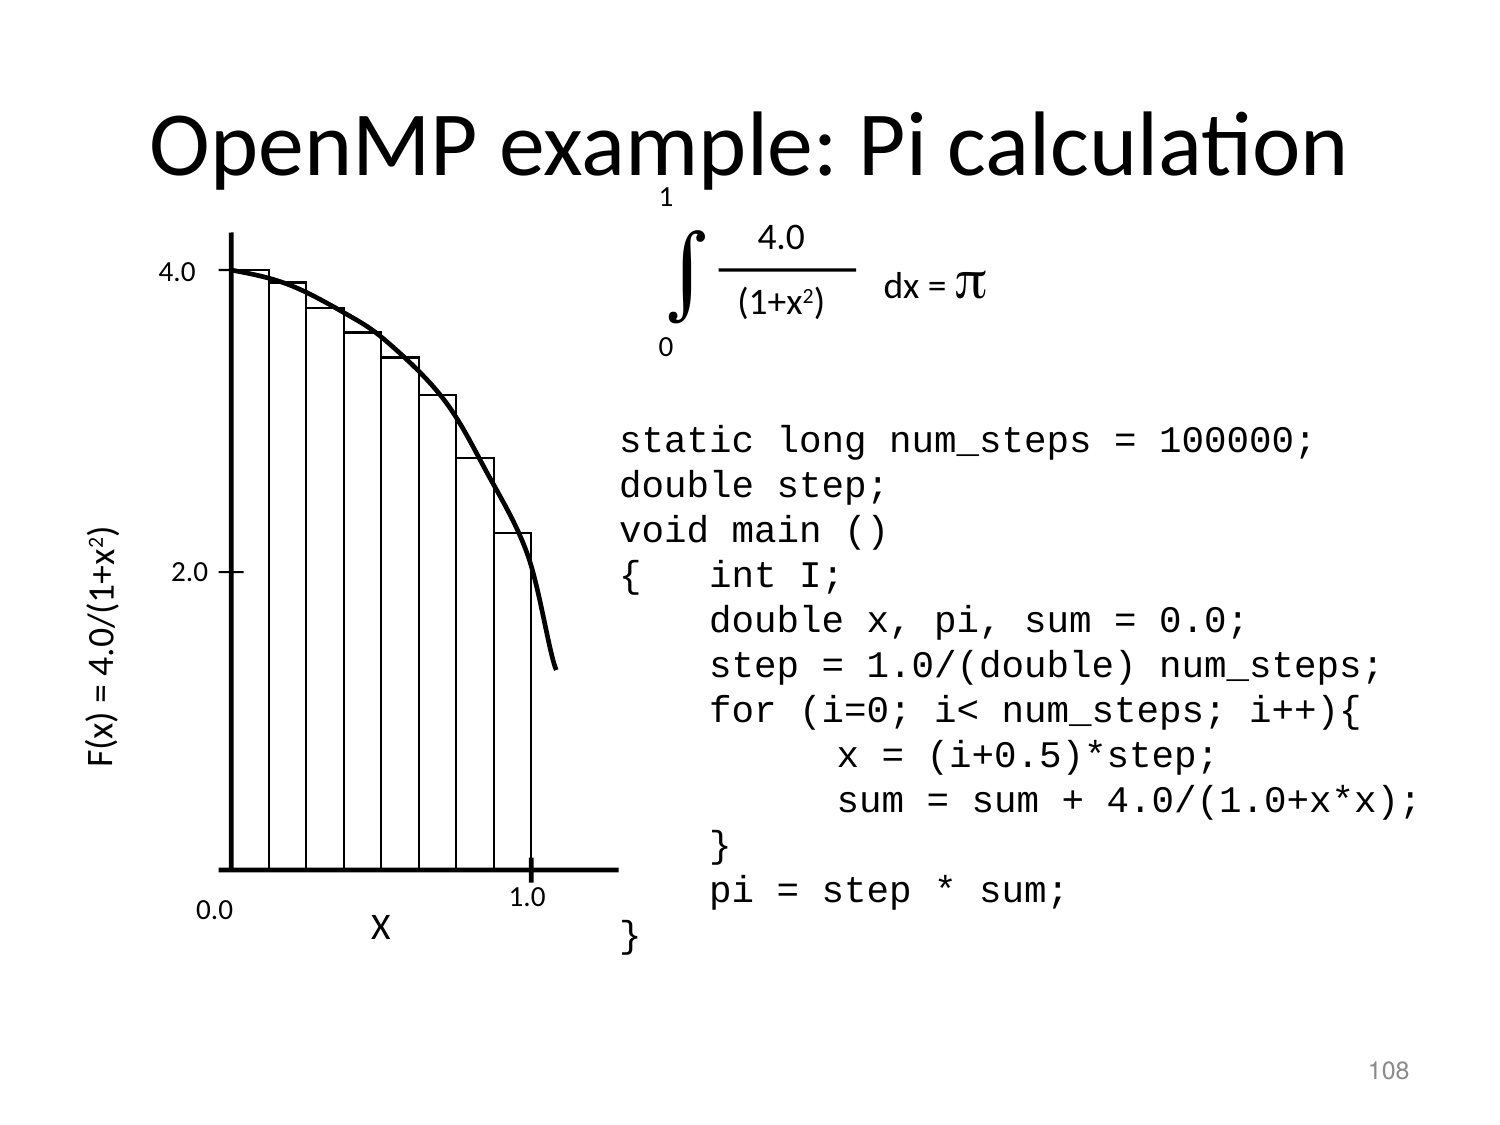

# OpenMP example: Pi calculation
1
∫
4.0
dx = π
(1+x2)

0

4.0

2.0

F(x) = 4.0/(1+x2)

1.0
0.0
X
static long num_steps = 100000;
double step;
void main ()
{   int I;
    double x, pi, sum = 0.0;
    step = 1.0/(double) num_steps;
    for (i=0; i< num_steps; i++){
	   x = (i+0.5)*step;
	   sum = sum + 4.0/(1.0+x*x);
    }
    pi = step * sum;
}
108